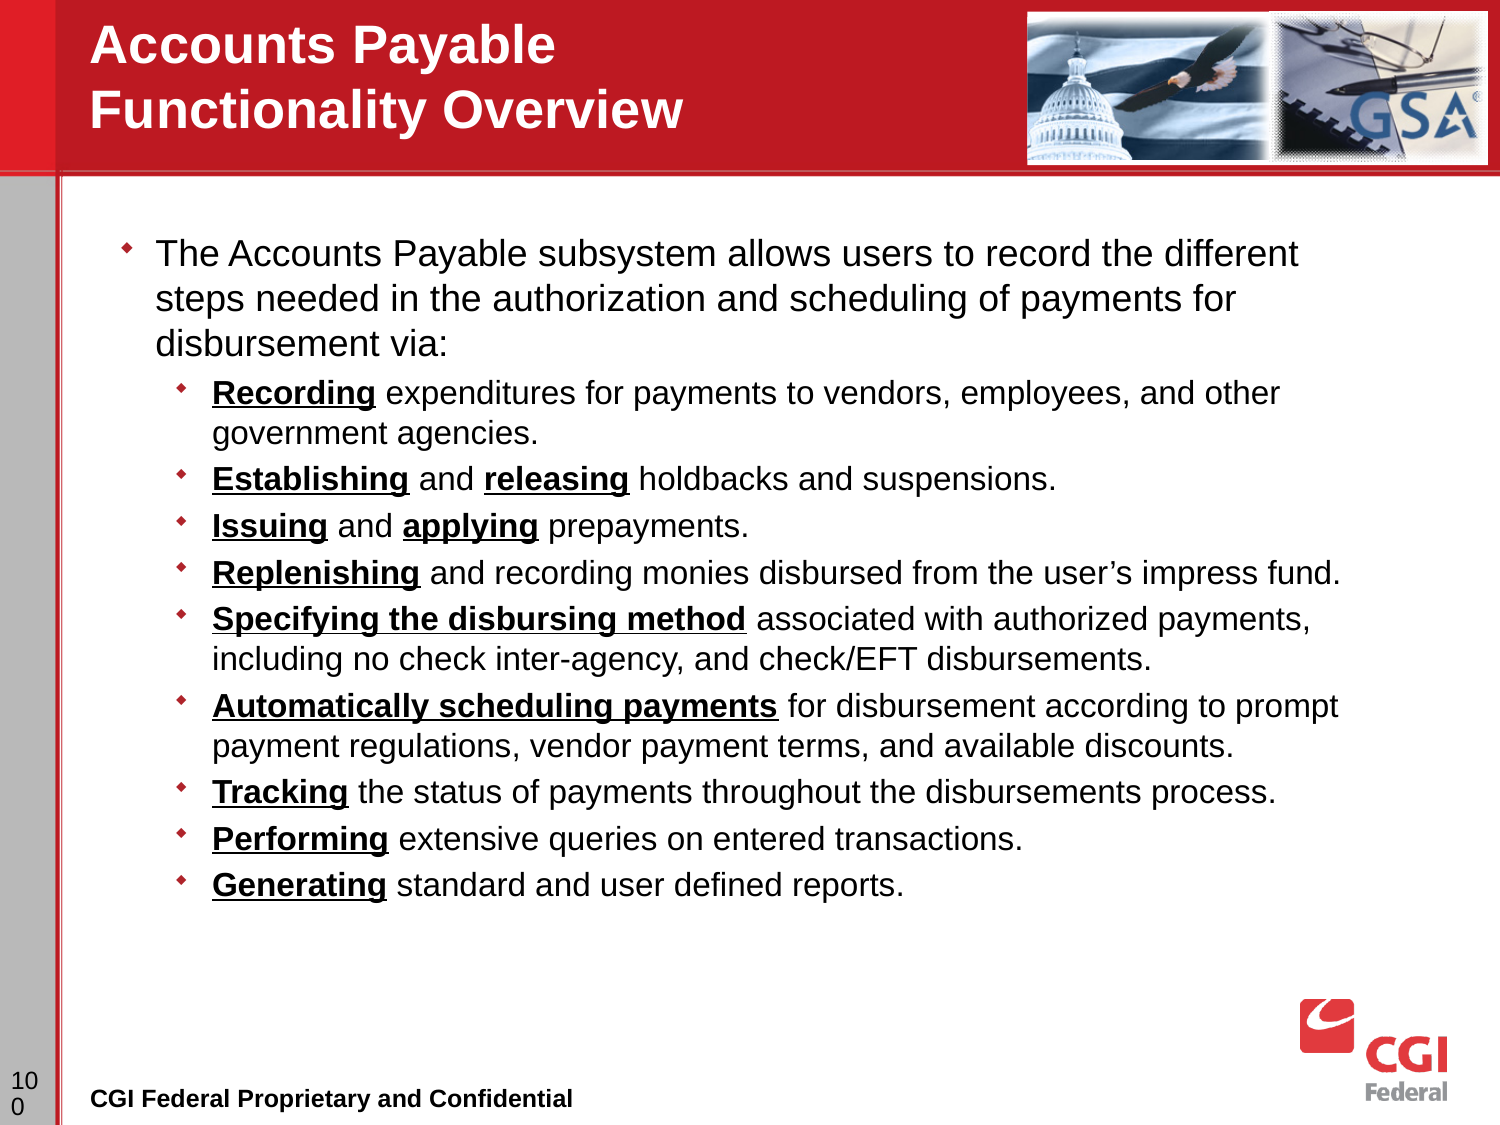

# Accounts Payable Functionality Overview
The Accounts Payable subsystem allows users to record the different steps needed in the authorization and scheduling of payments for disbursement via:
Recording expenditures for payments to vendors, employees, and other government agencies.
Establishing and releasing holdbacks and suspensions.
Issuing and applying prepayments.
Replenishing and recording monies disbursed from the user’s impress fund.
Specifying the disbursing method associated with authorized payments, including no check inter-agency, and check/EFT disbursements.
Automatically scheduling payments for disbursement according to prompt payment regulations, vendor payment terms, and available discounts.
Tracking the status of payments throughout the disbursements process.
Performing extensive queries on entered transactions.
Generating standard and user defined reports.

100
CGI Federal Proprietary and Confidential